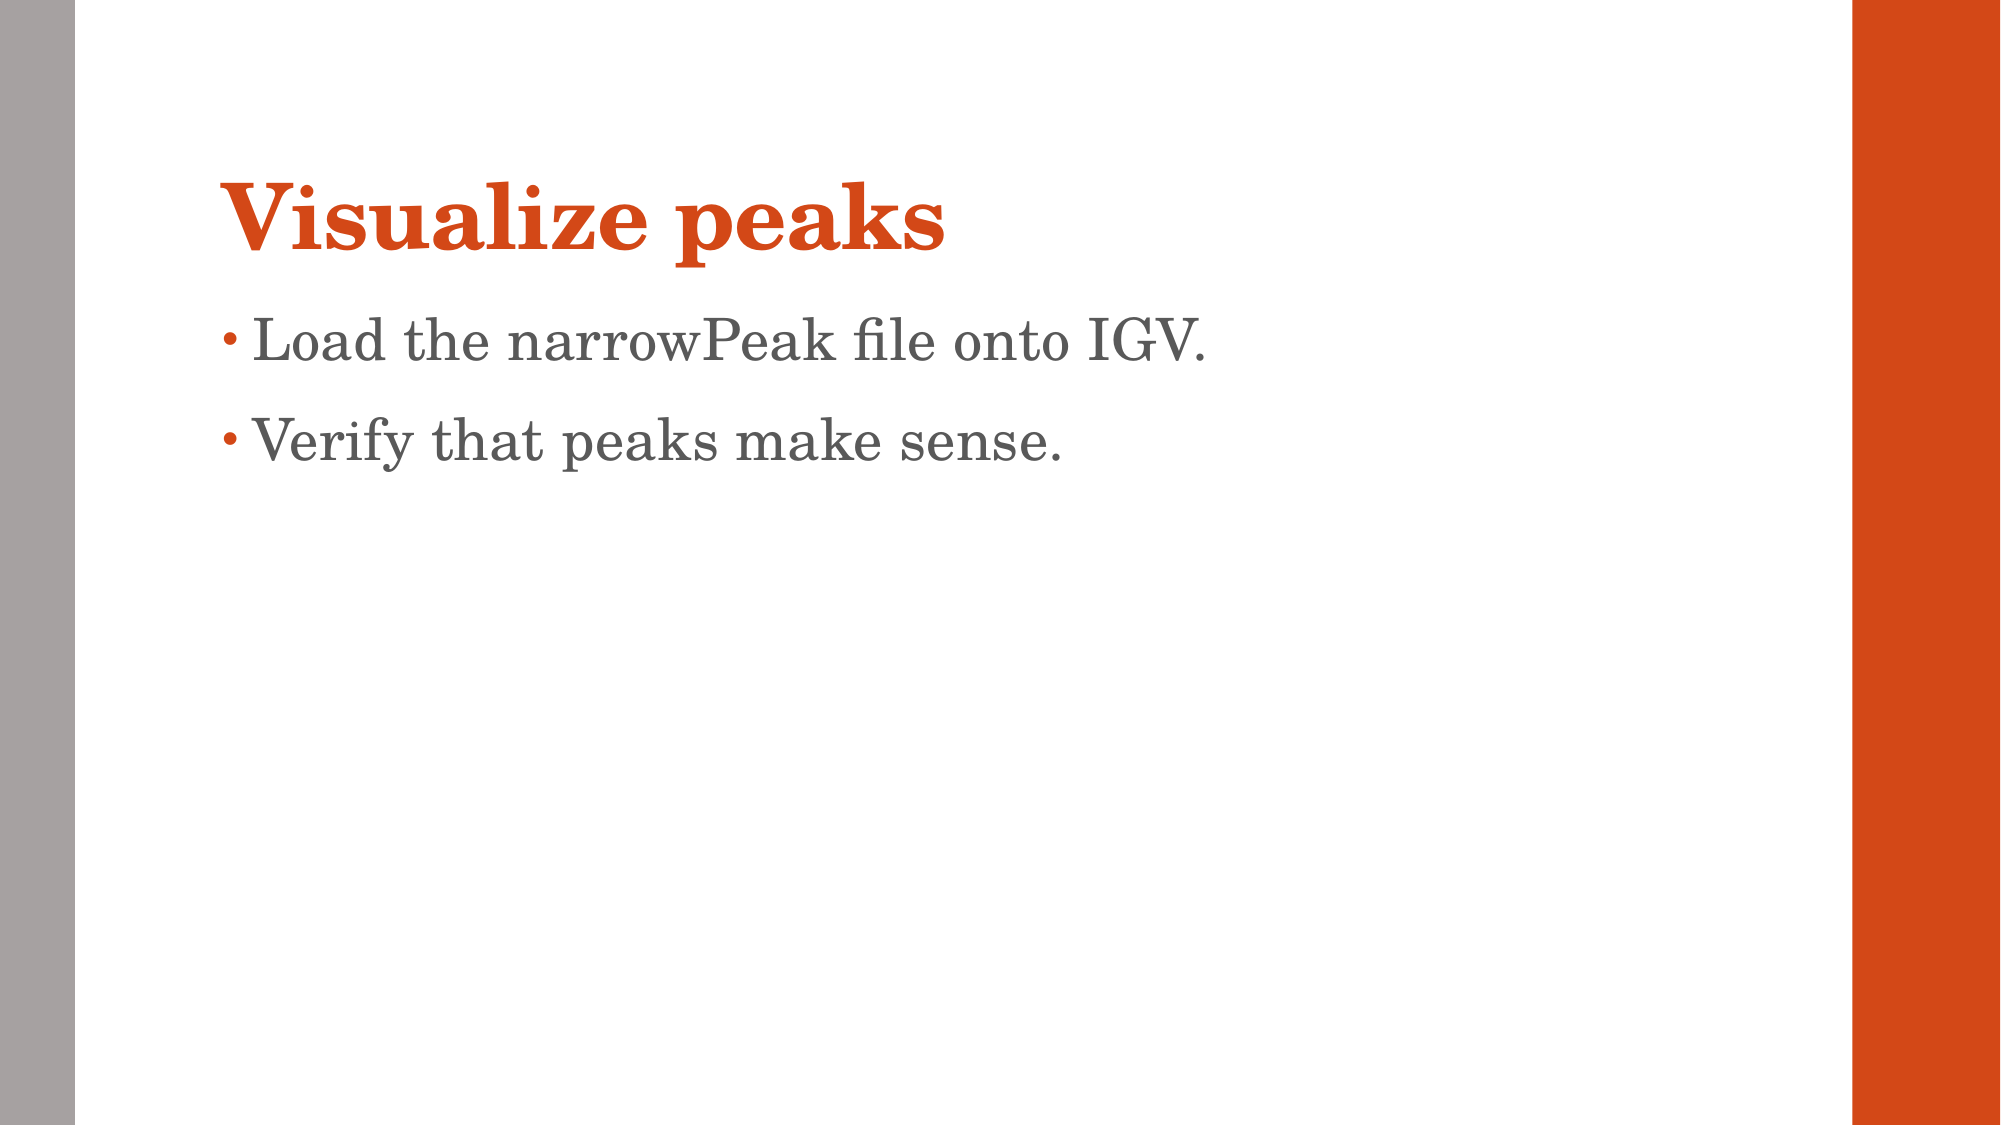

# Visualize peaks
Load the narrowPeak file onto IGV.
Verify that peaks make sense.